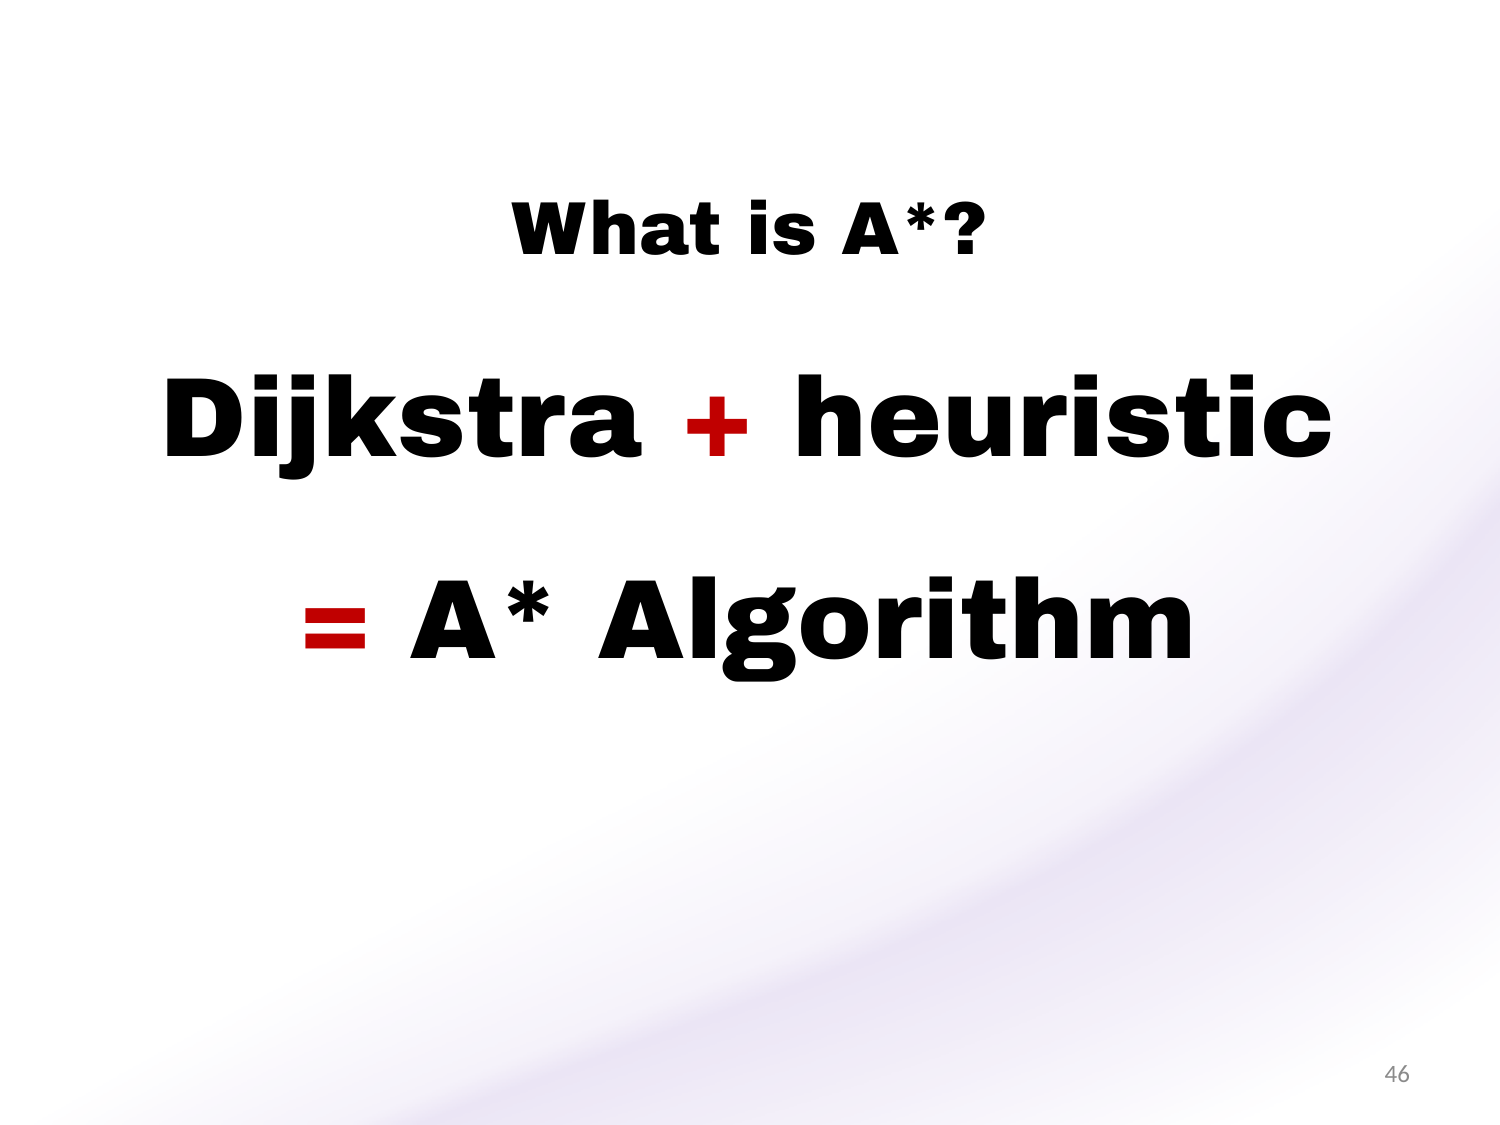

What is A*?
Dijkstra + heuristic
= A* Algorithm
46